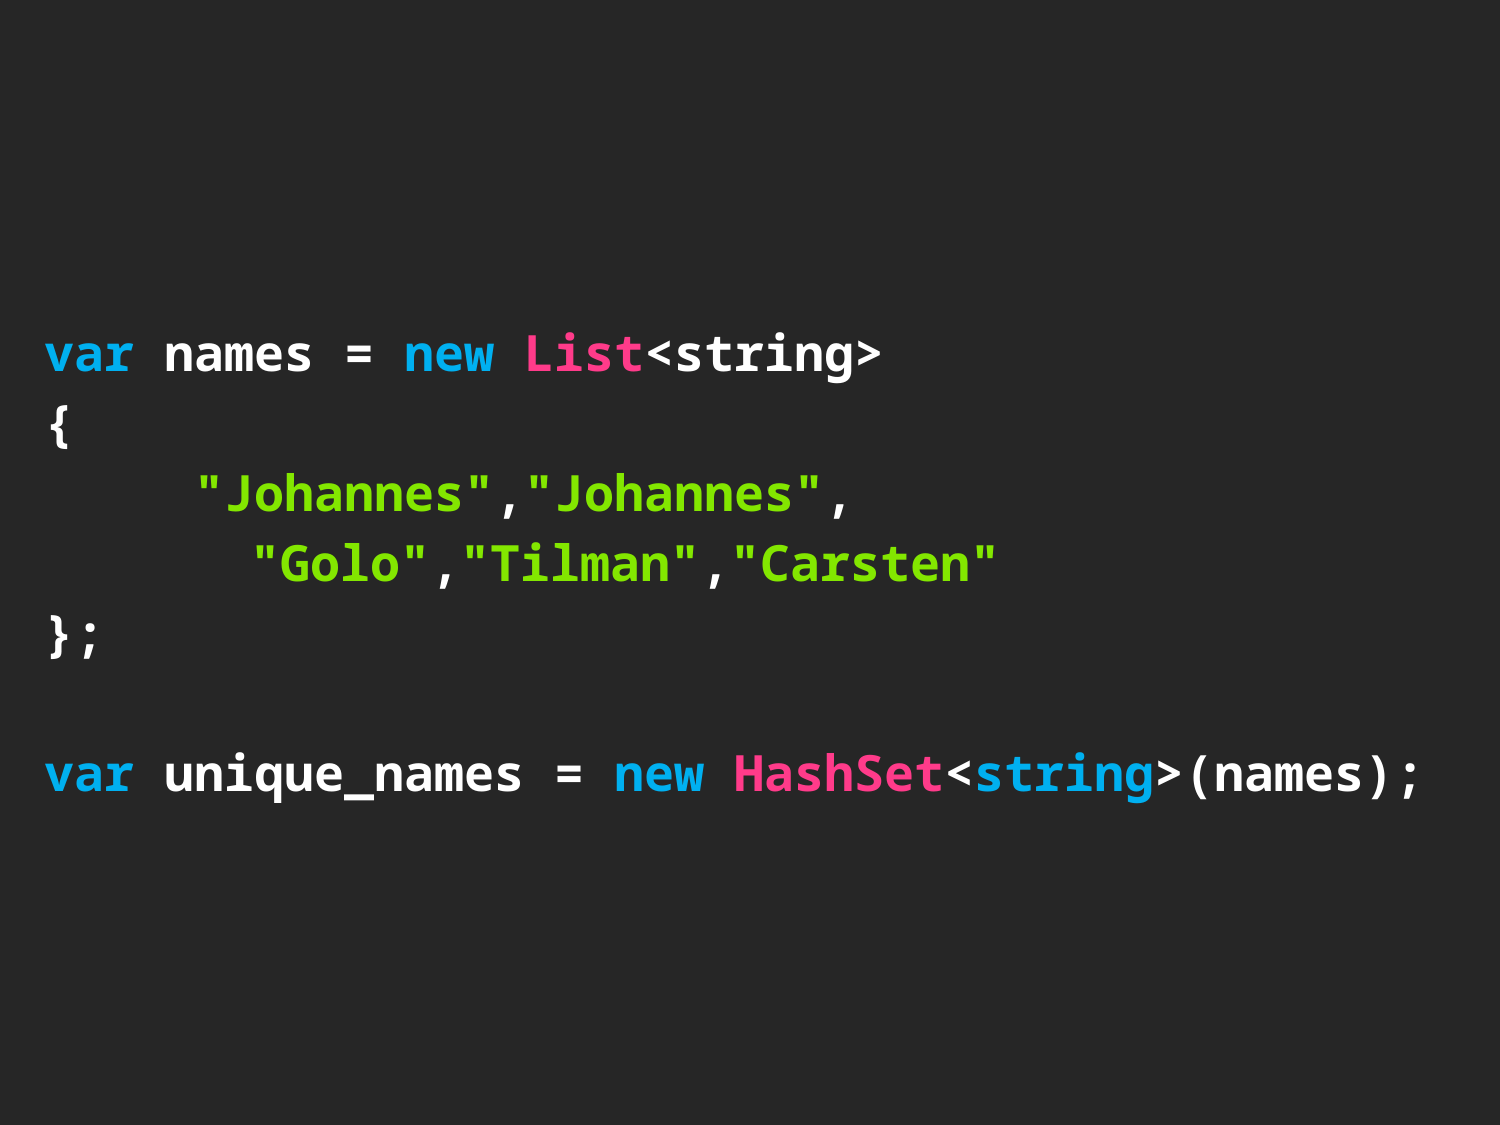

var names = new List<string>
{
     "Johannes","Johannes",
		"Golo","Tilman","Carsten"
};

var unique_names = new HashSet<string>(names);